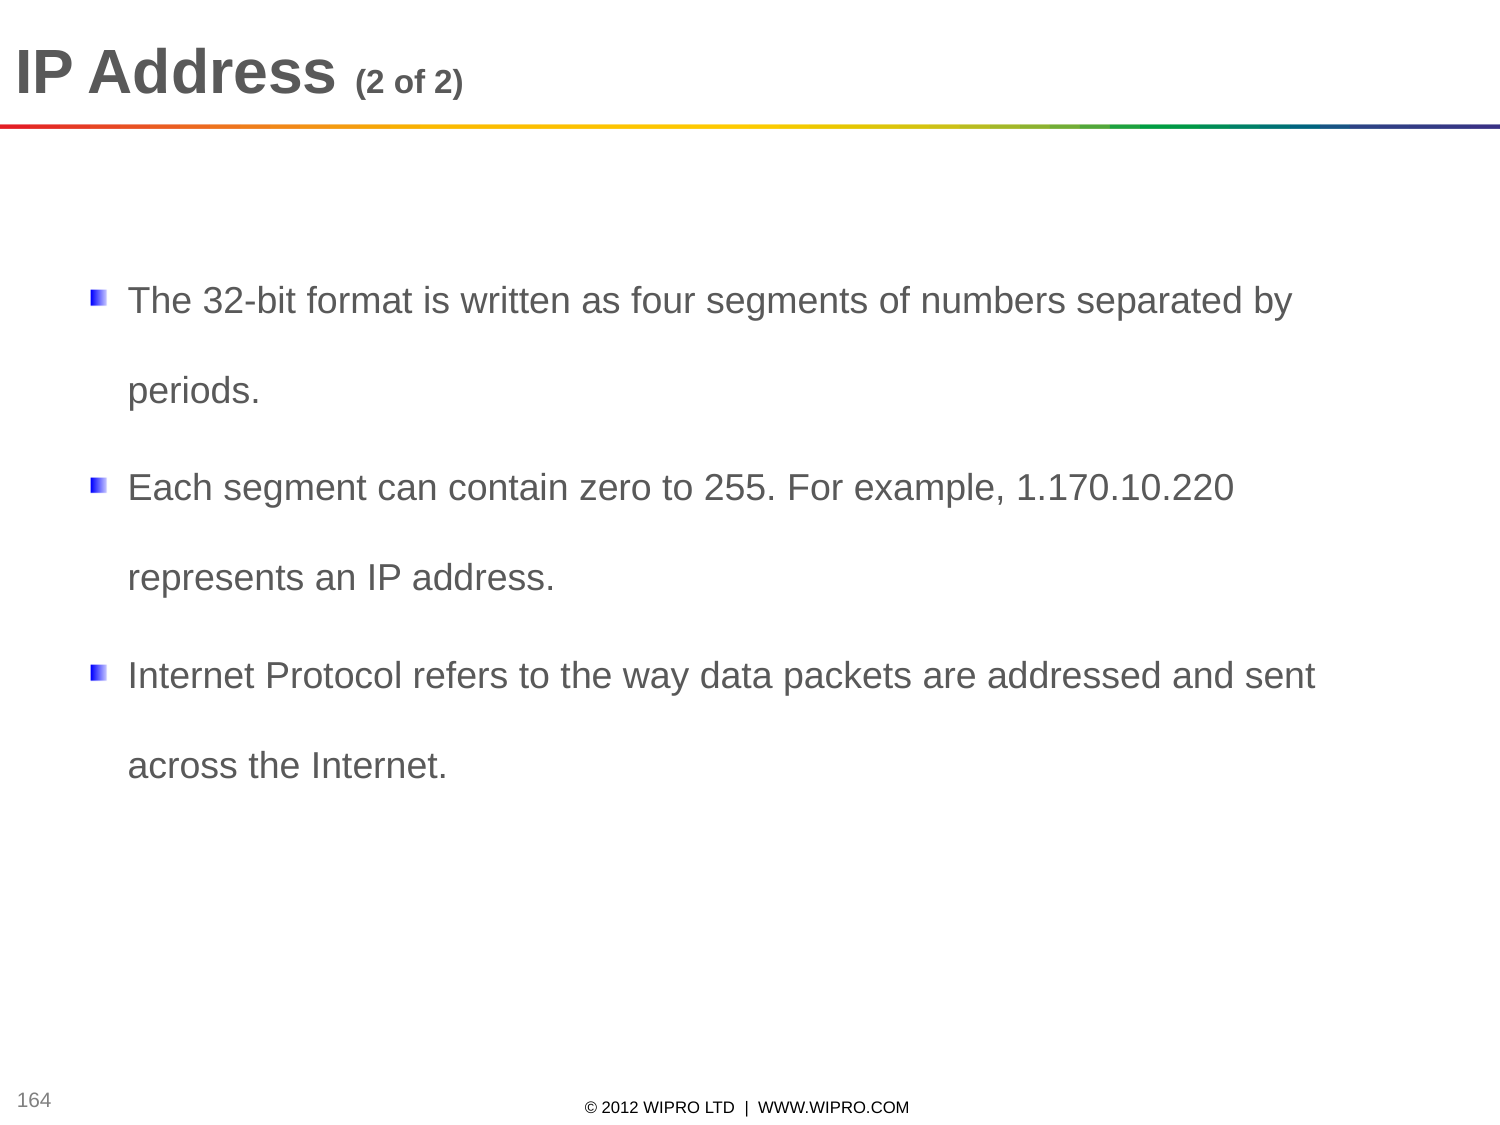

IP Address (2 of 2)
The 32-bit format is written as four segments of numbers separated by periods.
Each segment can contain zero to 255. For example, 1.170.10.220 represents an IP address.
Internet Protocol refers to the way data packets are addressed and sent across the Internet.